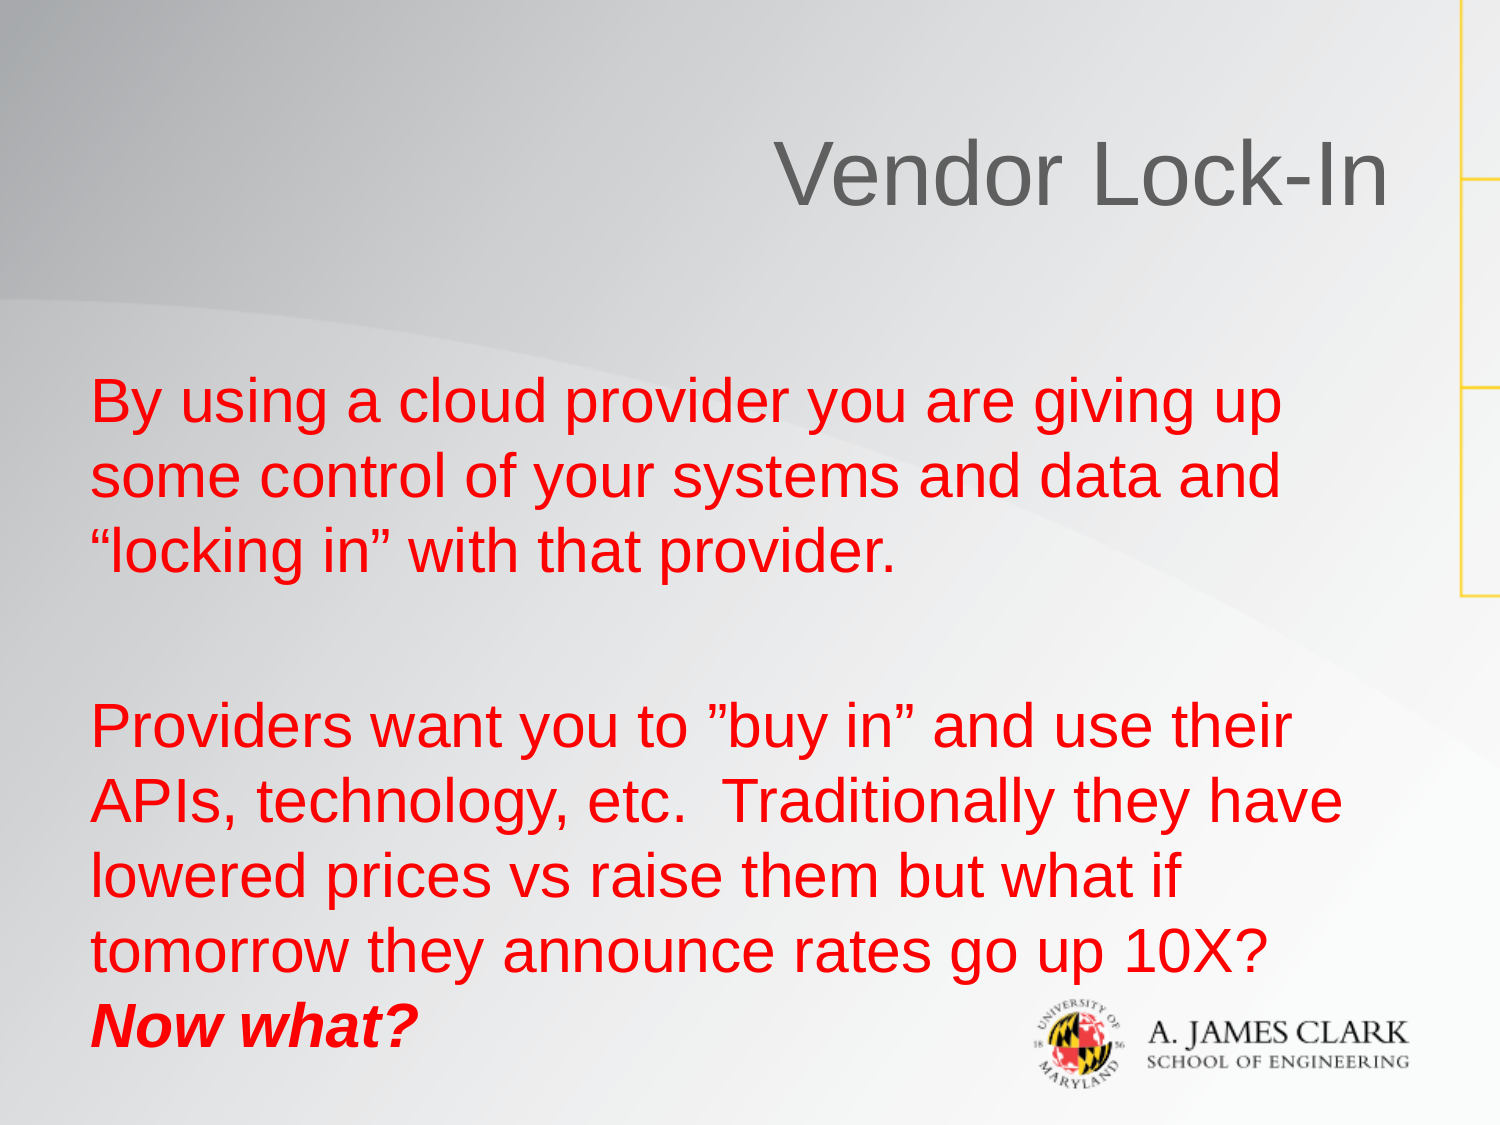

# Vendor Lock-In
By using a cloud provider you are giving up some control of your systems and data and “locking in” with that provider.

Providers want you to ”buy in” and use their APIs, technology, etc.  Traditionally they have lowered prices vs raise them but what if tomorrow they announce rates go up 10X?  Now what?